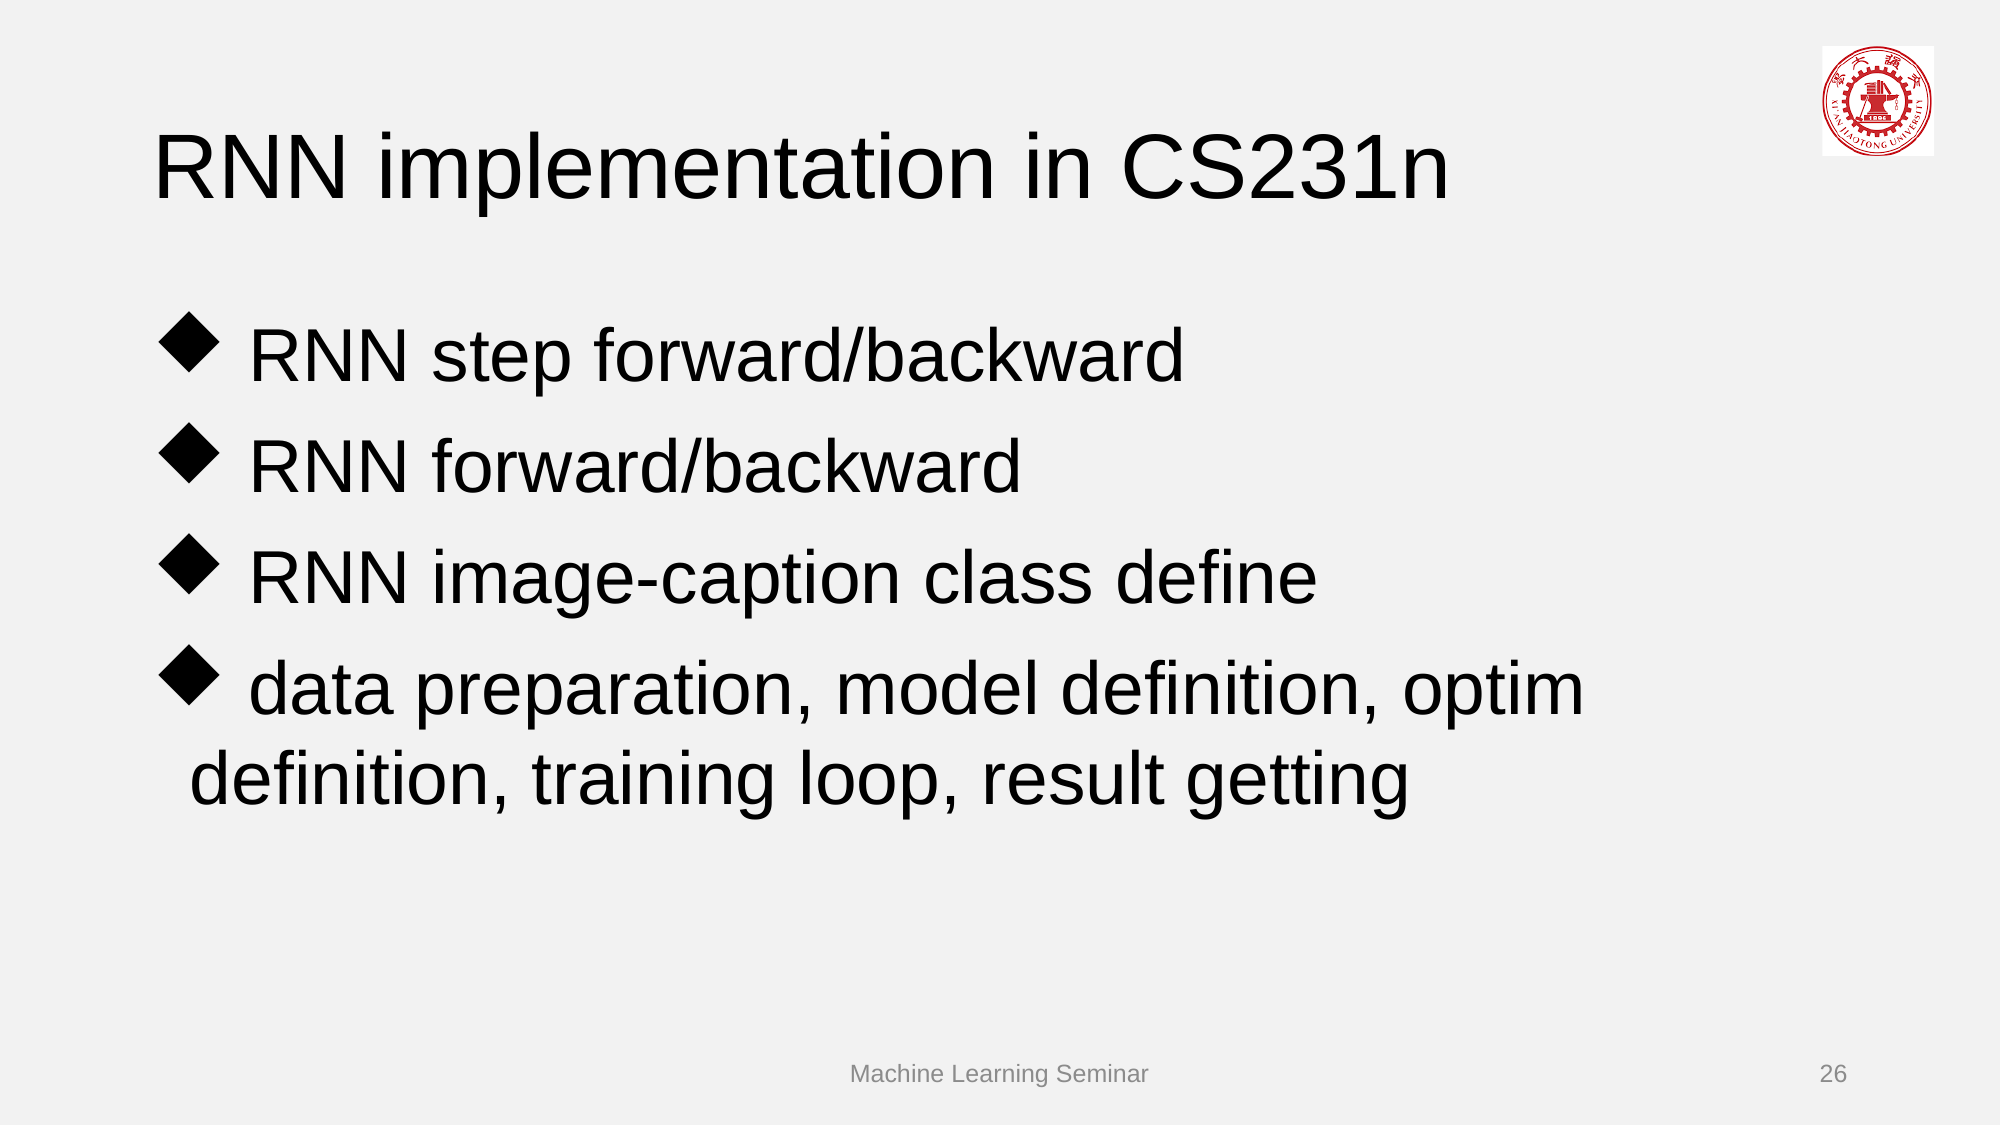

# RNN implementation in CS231n
 RNN step forward/backward
 RNN forward/backward
 RNN image-caption class define
 data preparation, model definition, optim definition, training loop, result getting

Machine Learning Seminar
26